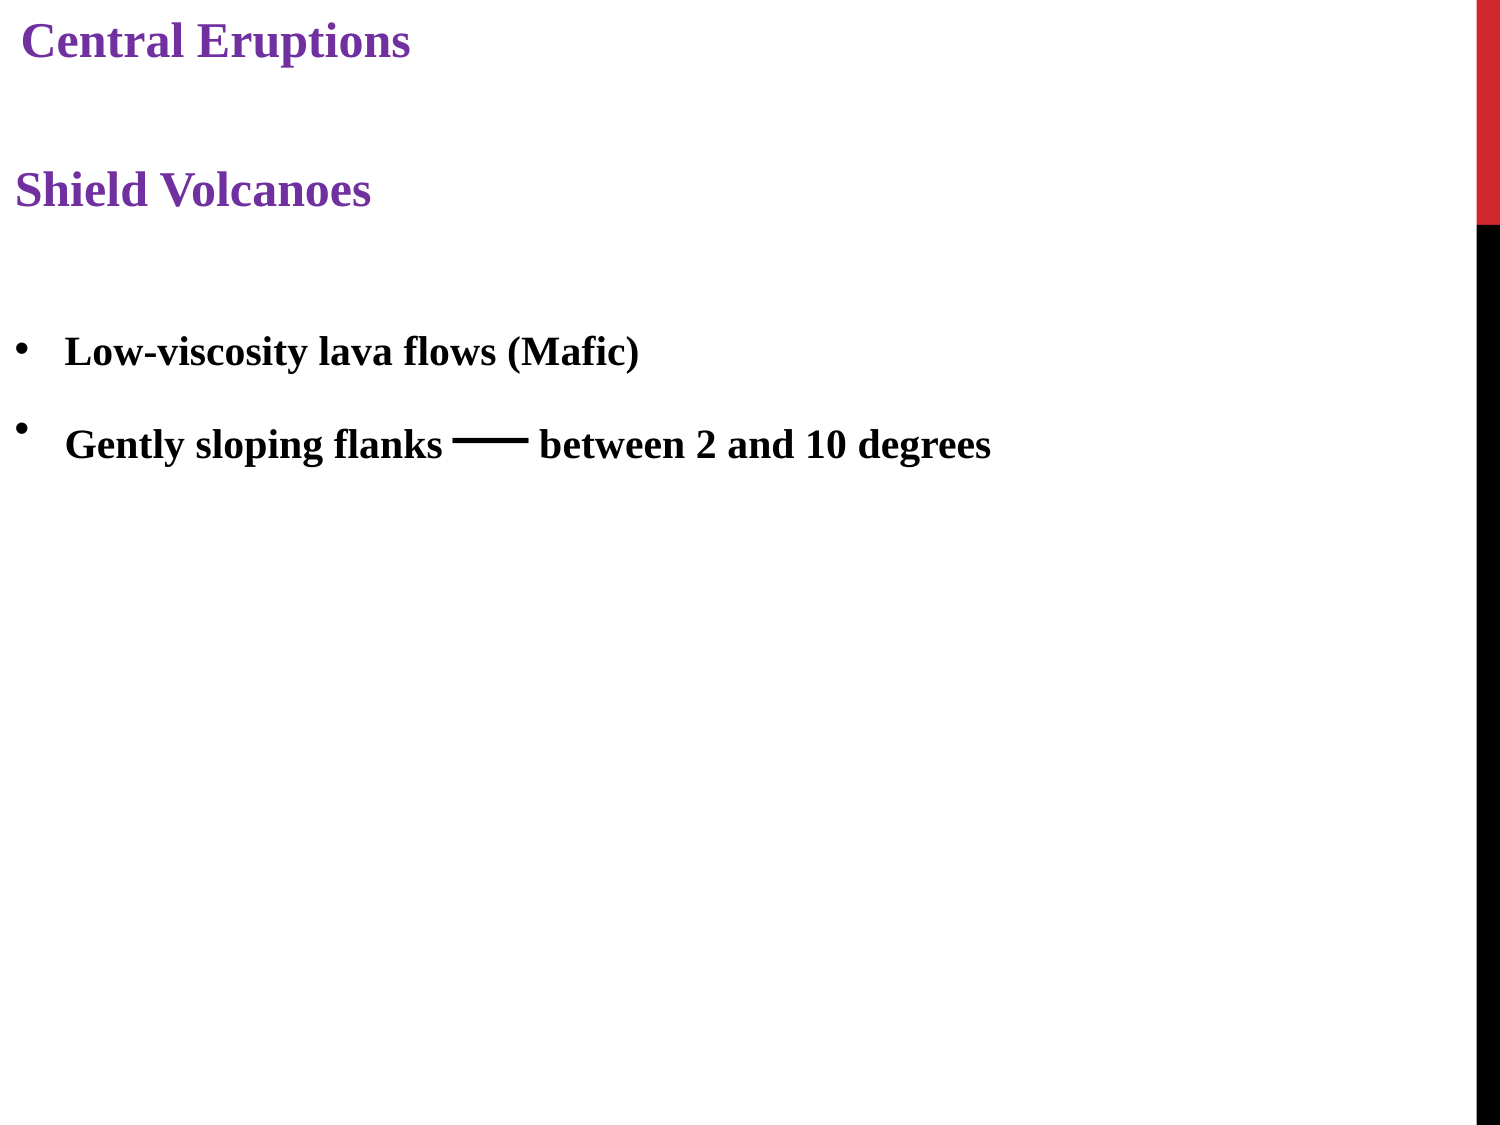

Central Eruptions
Shield Volcanoes
Low-viscosity lava flows (Mafic)
Gently sloping flanks — between 2 and 10 degrees